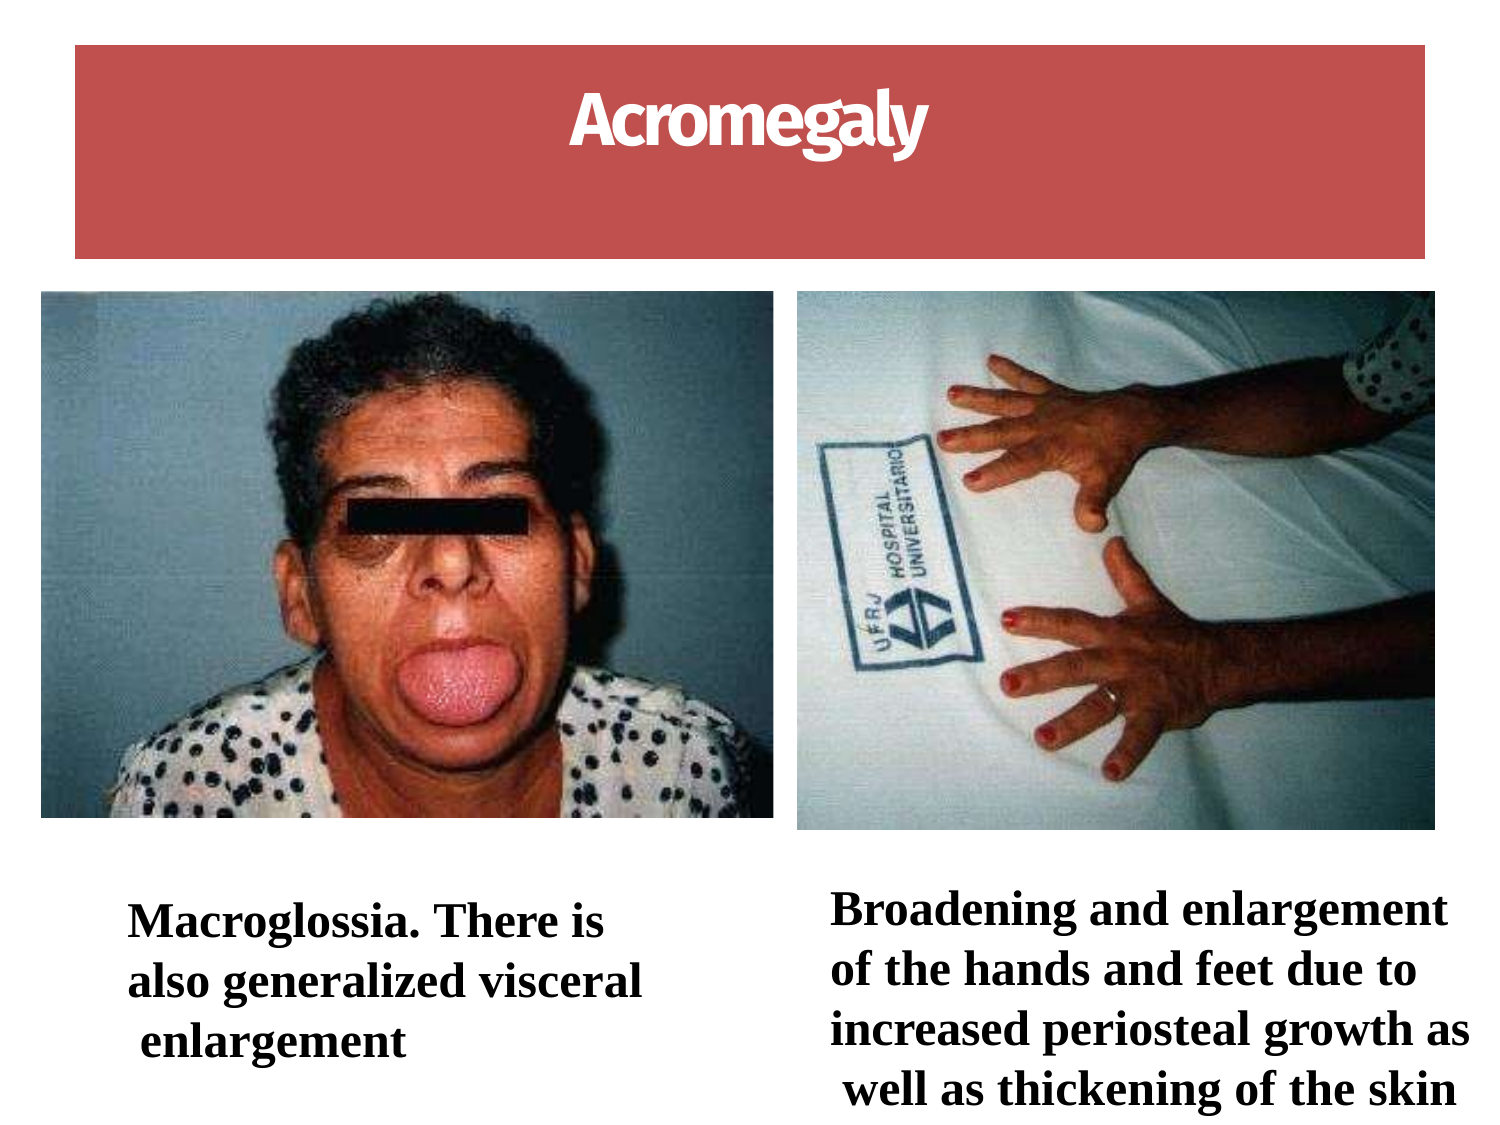

# Acromegaly

Broadening and enlargement  of the hands and feet due to  increased periosteal growth as  well as thickening of the skin
Macroglossia. There is  also generalized visceral  enlargement